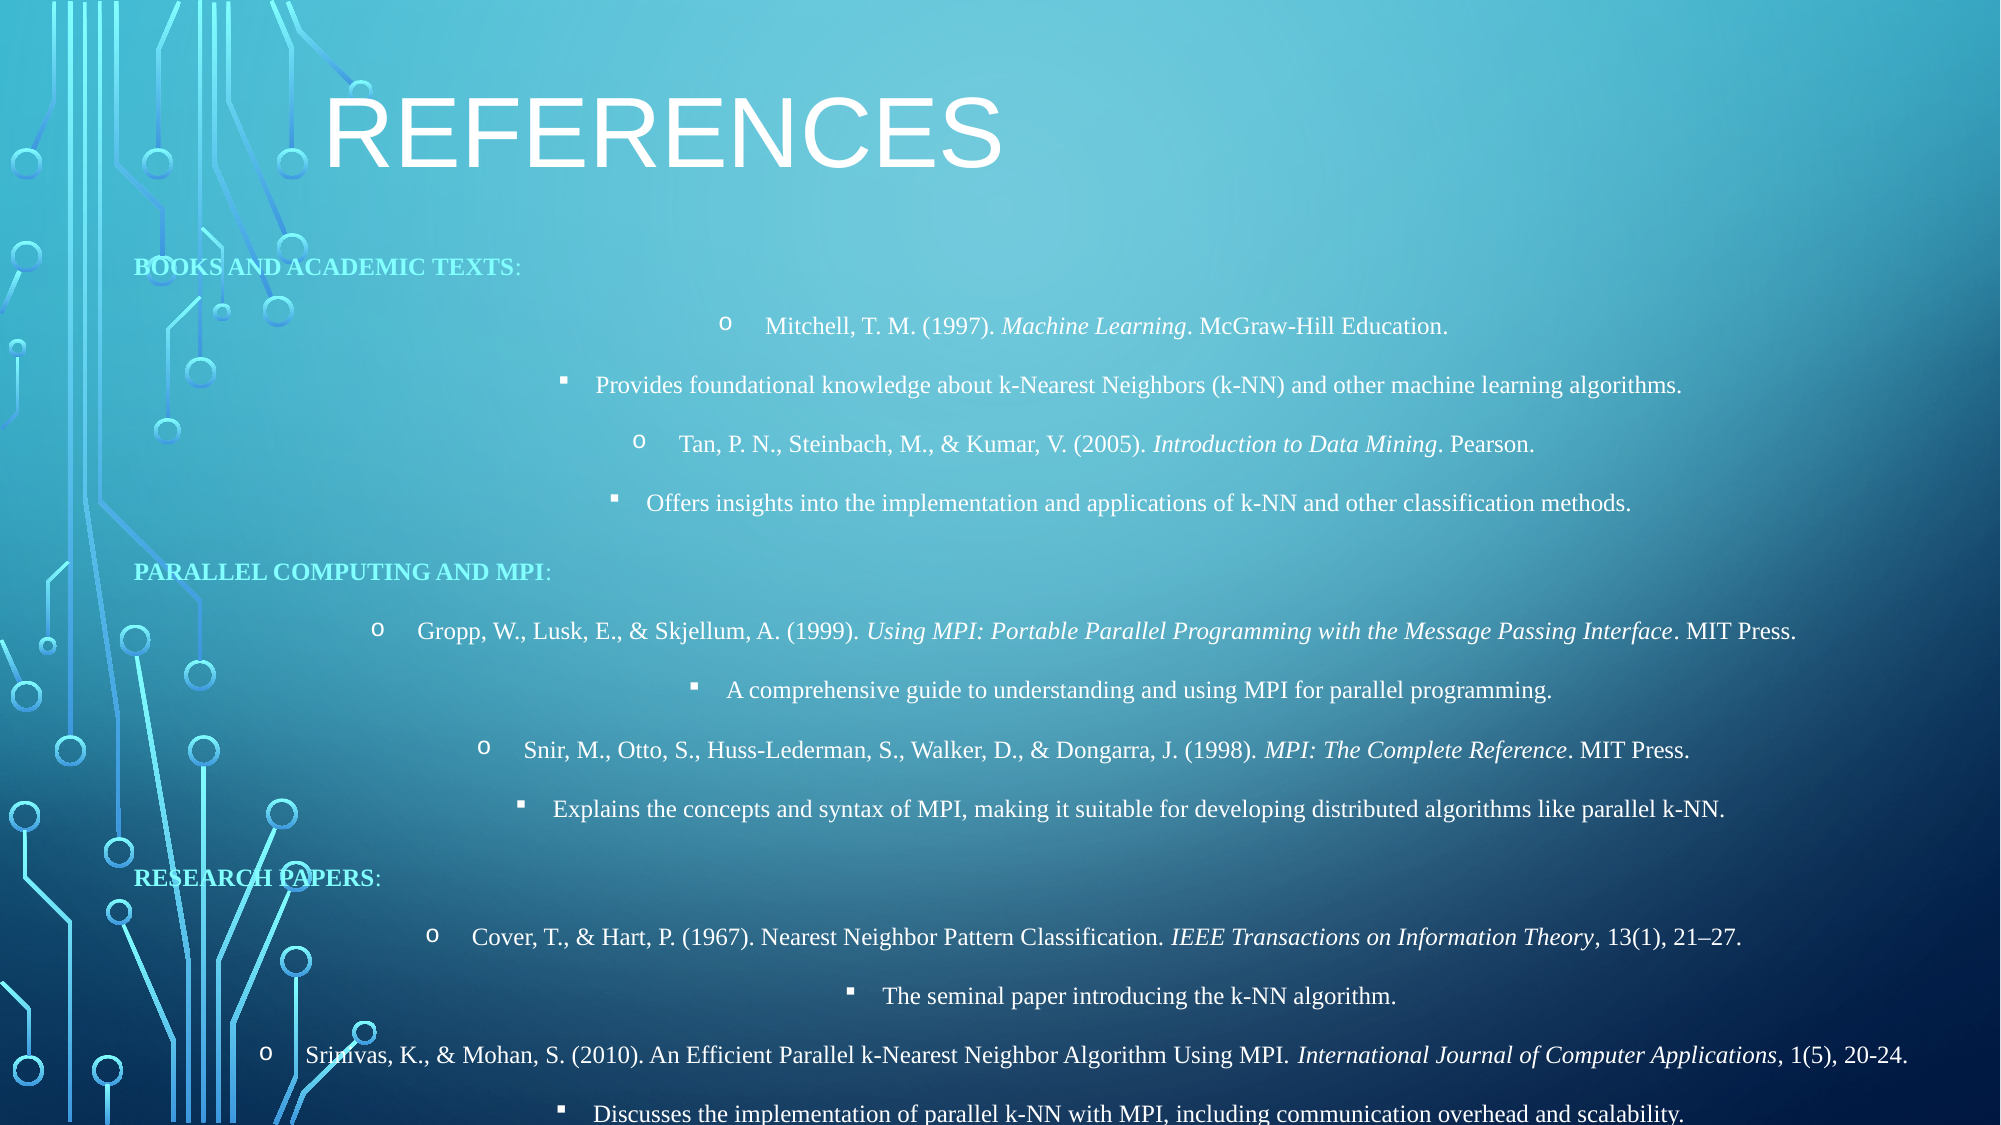

# References

Books and Academic Texts:
Mitchell, T. M. (1997). Machine Learning. McGraw-Hill Education.
Provides foundational knowledge about k-Nearest Neighbors (k-NN) and other machine learning algorithms.
Tan, P. N., Steinbach, M., & Kumar, V. (2005). Introduction to Data Mining. Pearson.
Offers insights into the implementation and applications of k-NN and other classification methods.
Parallel Computing and MPI:
Gropp, W., Lusk, E., & Skjellum, A. (1999). Using MPI: Portable Parallel Programming with the Message Passing Interface. MIT Press.
A comprehensive guide to understanding and using MPI for parallel programming.
Snir, M., Otto, S., Huss-Lederman, S., Walker, D., & Dongarra, J. (1998). MPI: The Complete Reference. MIT Press.
Explains the concepts and syntax of MPI, making it suitable for developing distributed algorithms like parallel k-NN.
Research Papers:
Cover, T., & Hart, P. (1967). Nearest Neighbor Pattern Classification. IEEE Transactions on Information Theory, 13(1), 21–27.
The seminal paper introducing the k-NN algorithm.
Srinivas, K., & Mohan, S. (2010). An Efficient Parallel k-Nearest Neighbor Algorithm Using MPI. International Journal of Computer Applications, 1(5), 20-24.
Discusses the implementation of parallel k-NN with MPI, including communication overhead and scalability.